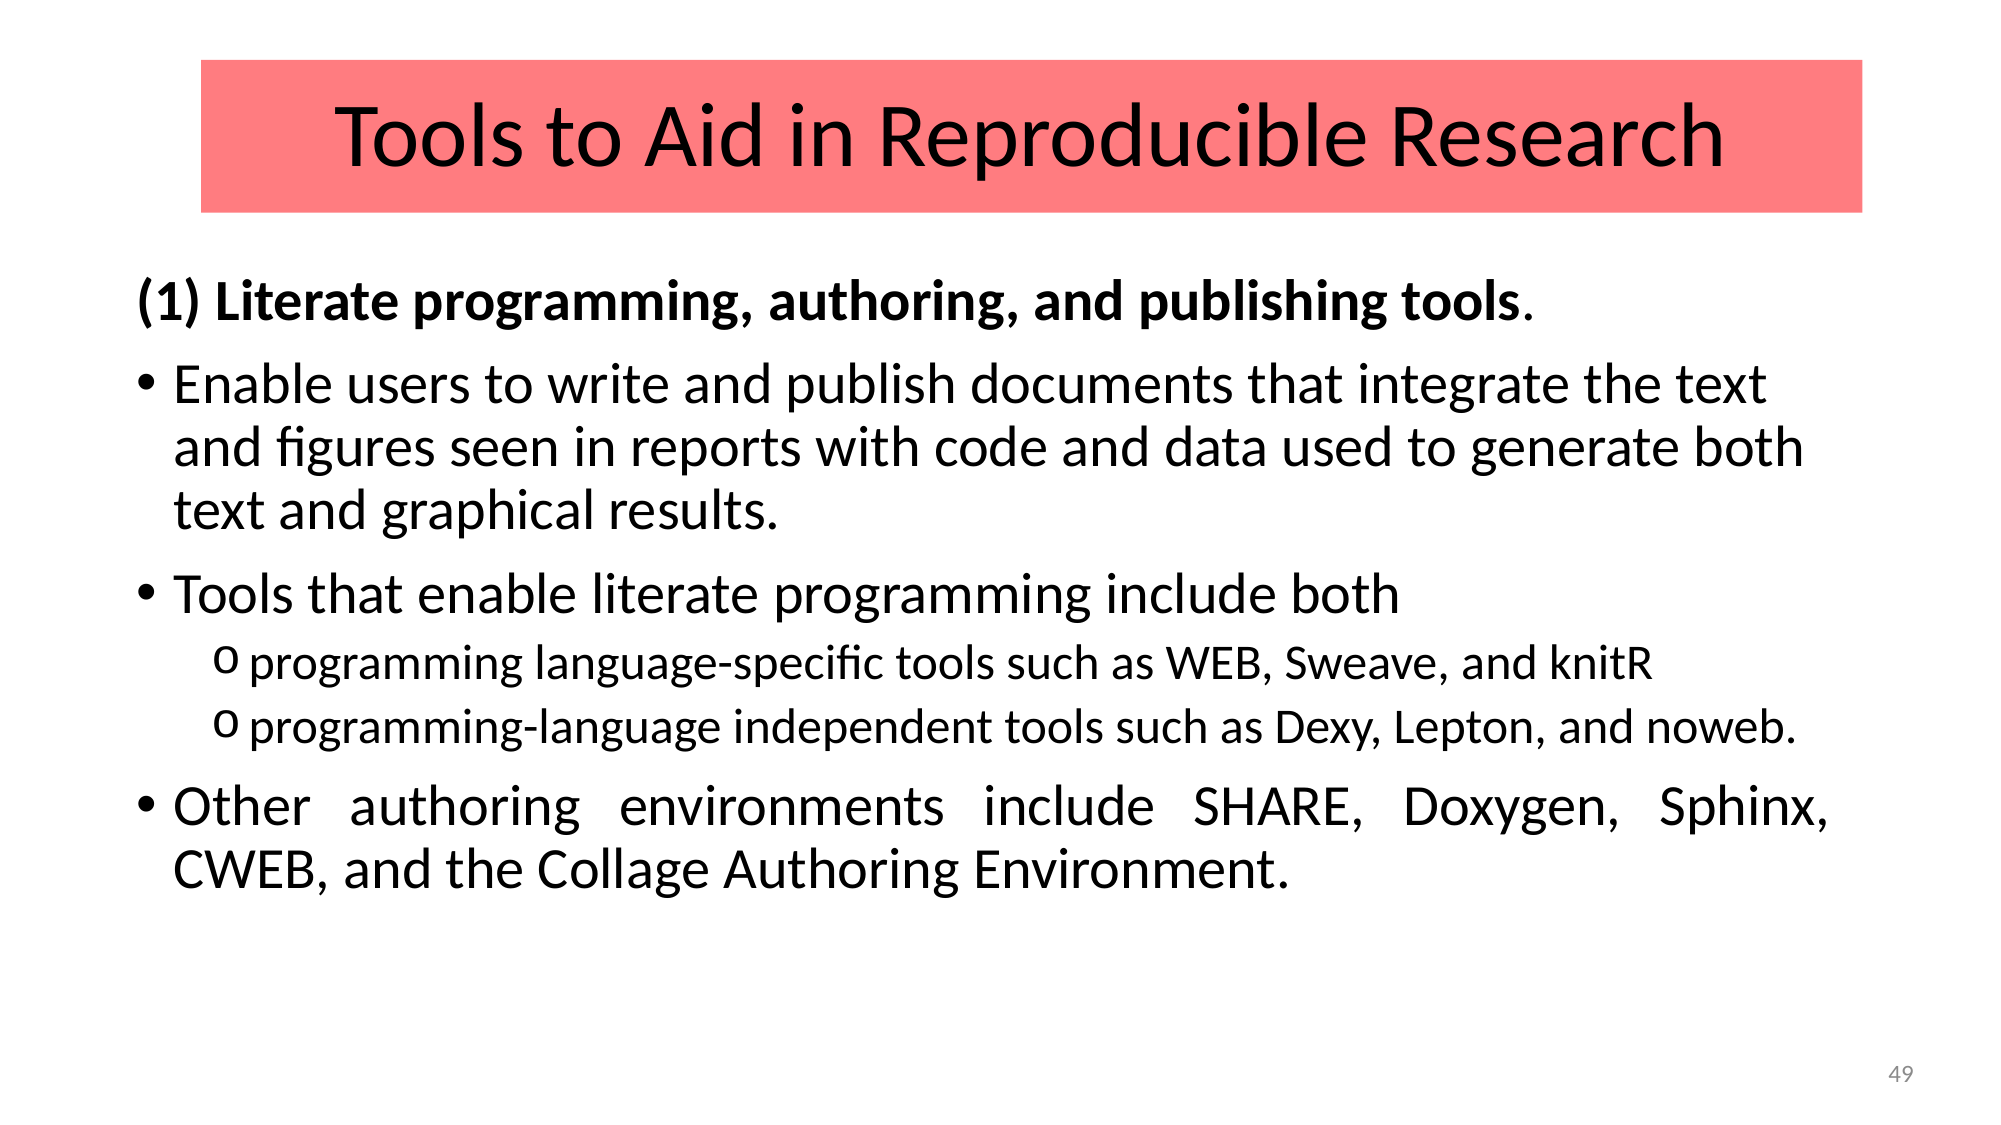

# Tools to Aid in Reproducible Research
(1) Literate programming, authoring, and publishing tools.
Enable users to write and publish documents that integrate the text and figures seen in reports with code and data used to generate both text and graphical results.
Tools that enable literate programming include both
programming language-specific tools such as WEB, Sweave, and knitR
programming-language independent tools such as Dexy, Lepton, and noweb.
Other authoring environments include SHARE, Doxygen, Sphinx, CWEB, and the Collage Authoring Environment.
49